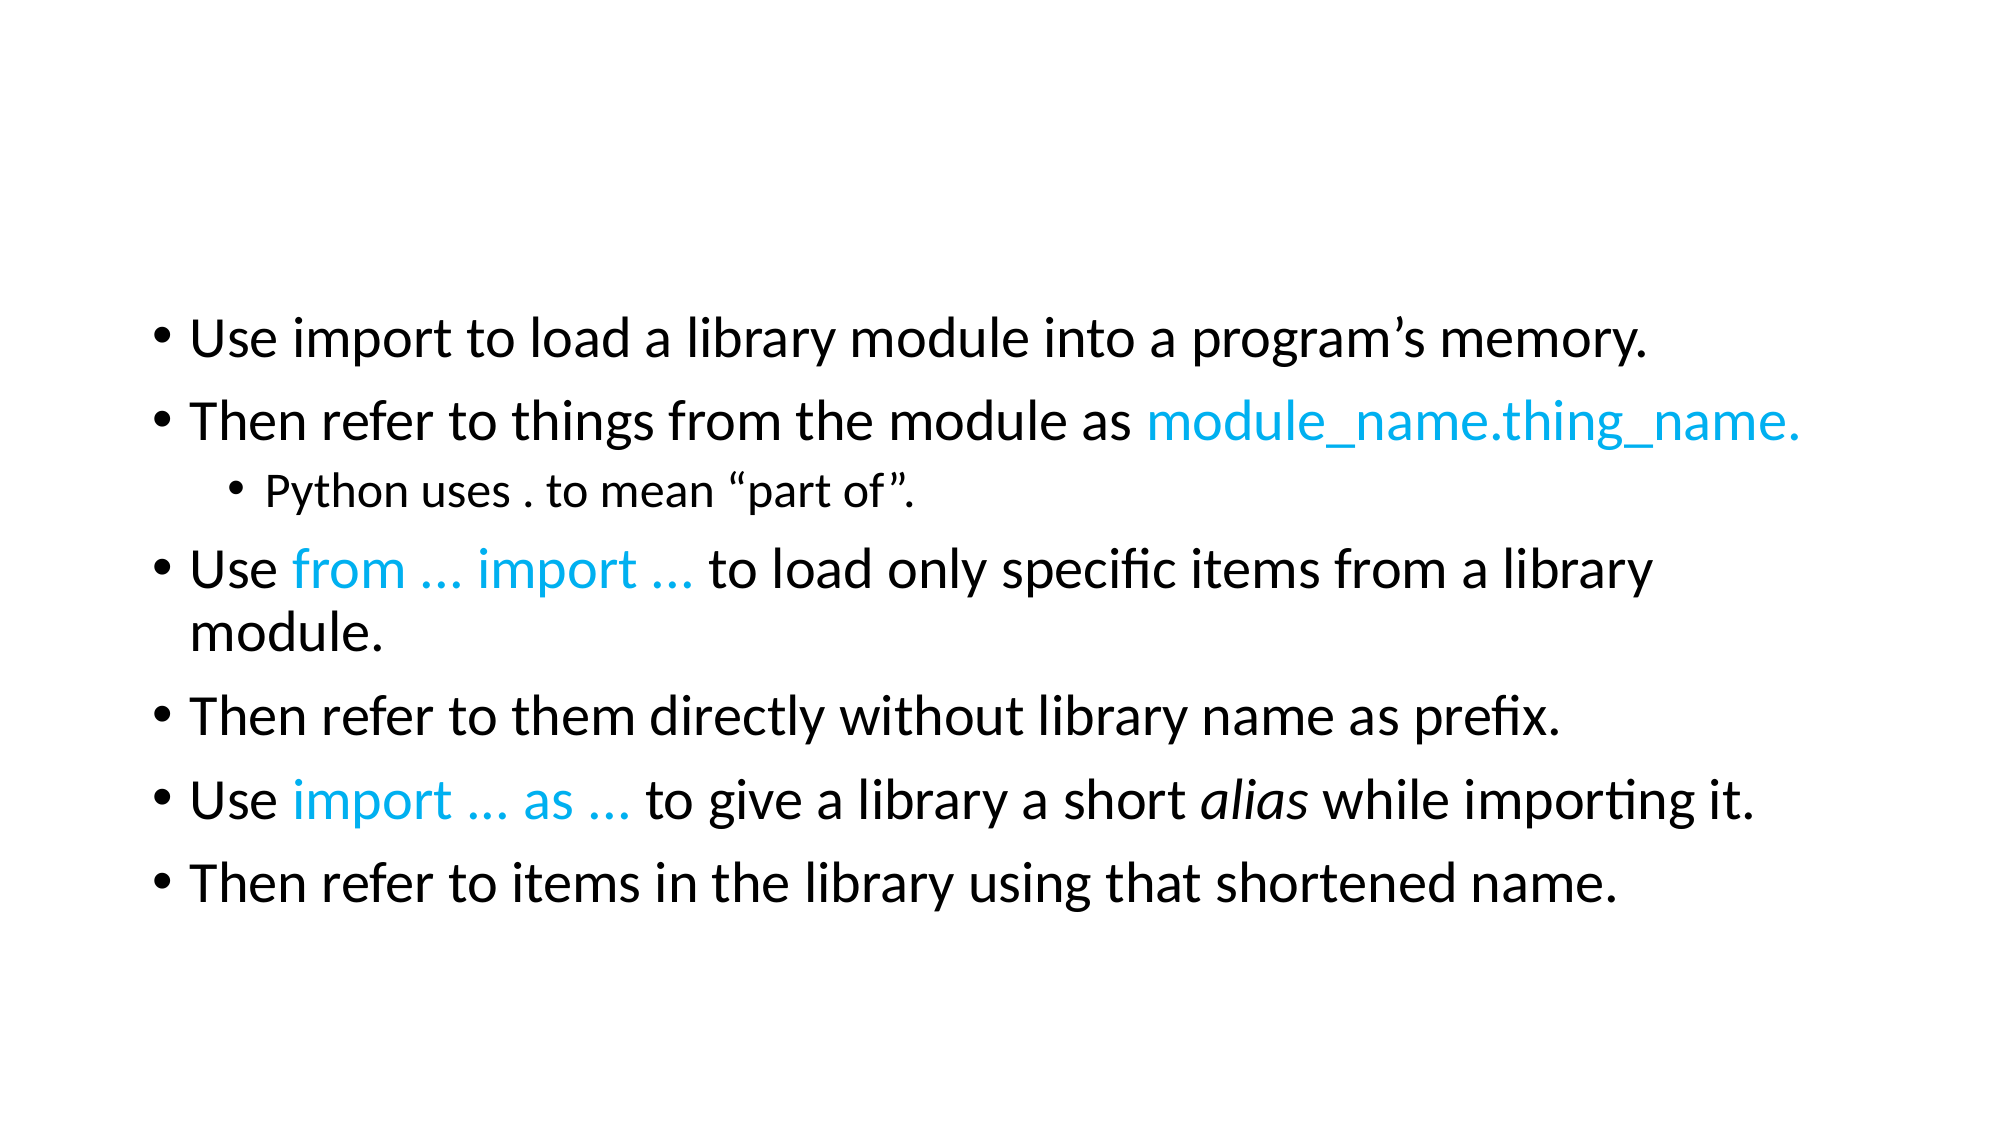

#
Use import to load a library module into a program’s memory.
Then refer to things from the module as module_name.thing_name.
Python uses . to mean “part of”.
Use from ... import ... to load only specific items from a library module.
Then refer to them directly without library name as prefix.
Use import ... as ... to give a library a short alias while importing it.
Then refer to items in the library using that shortened name.